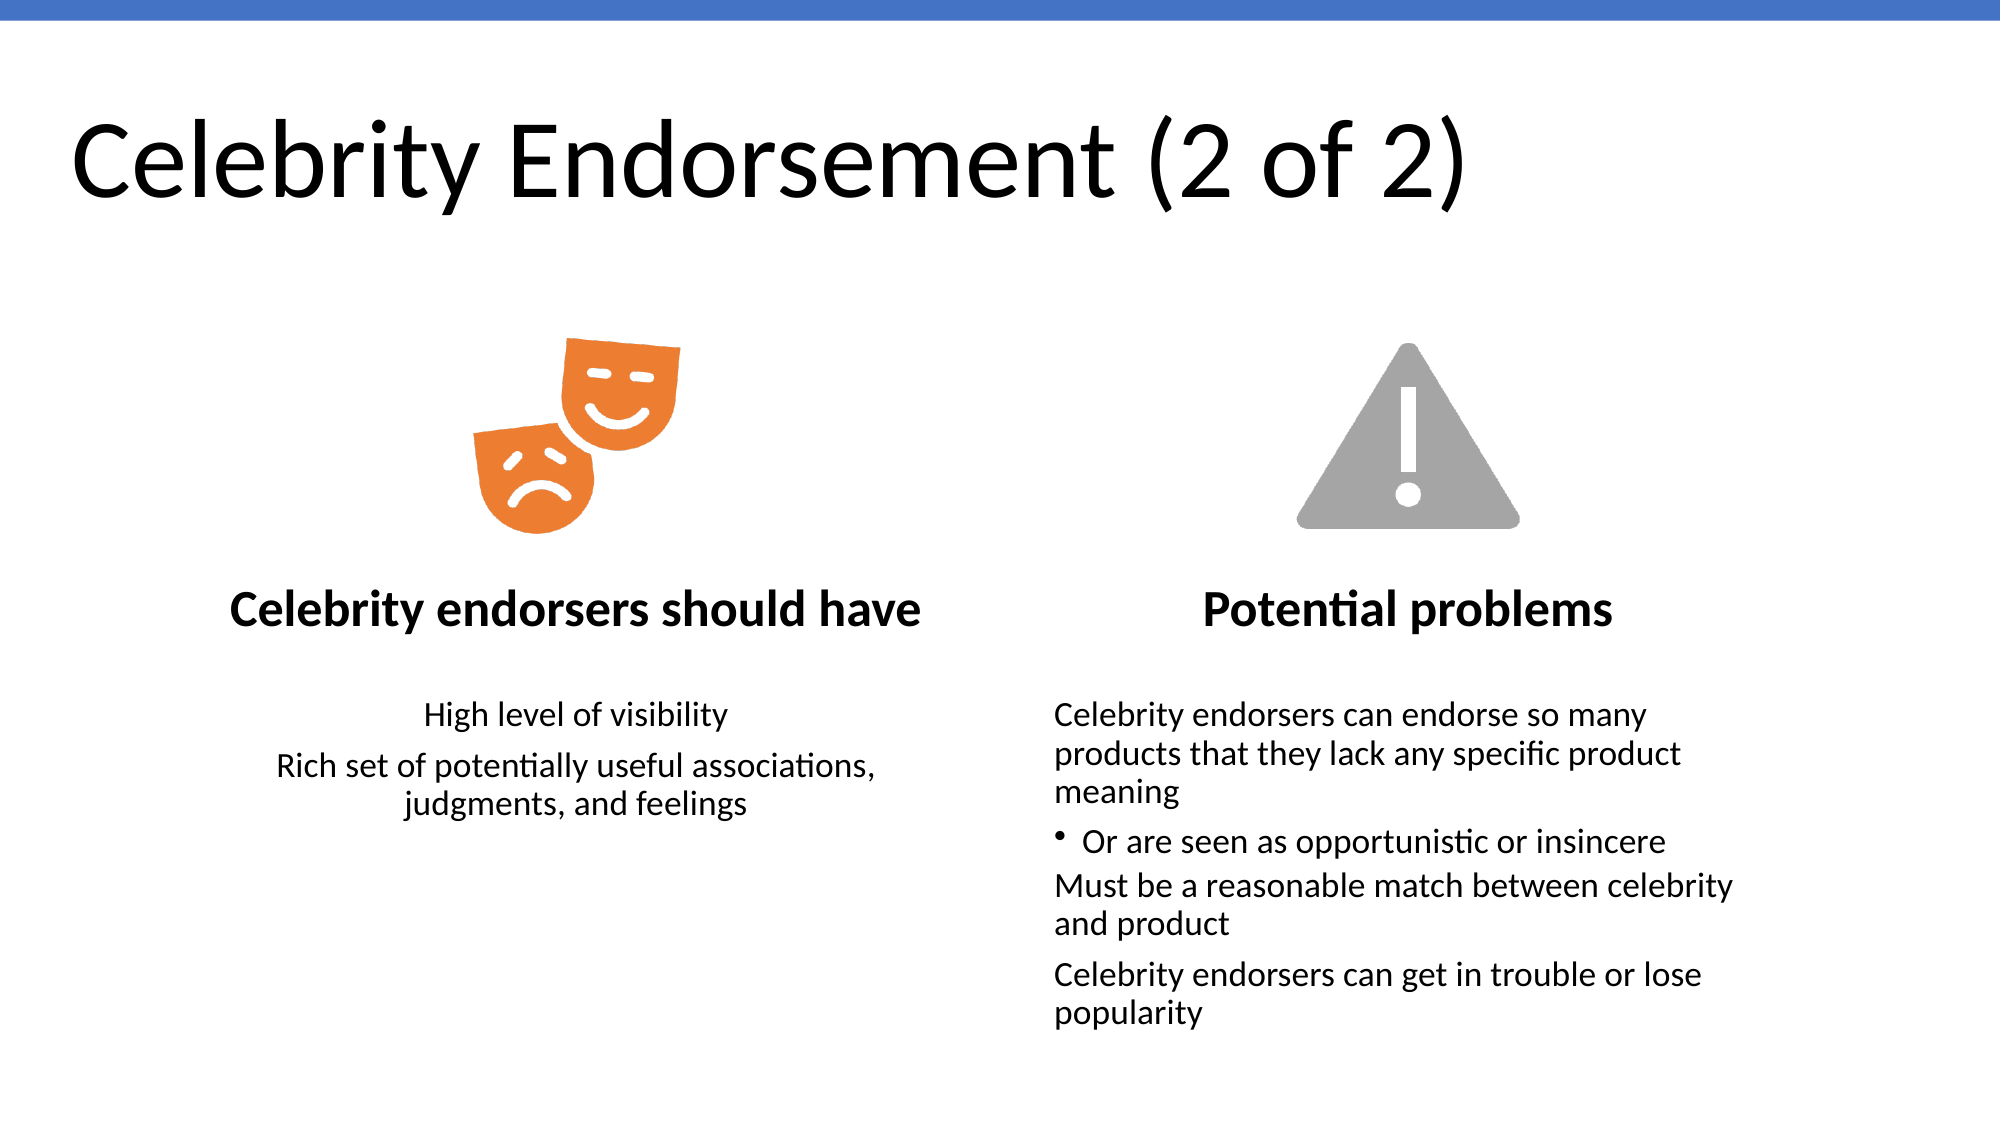

# Celebrity Endorsement (2 of 2)
Celebrity endorsers should have
High level of visibility
Rich set of potentially useful associations, judgments, and feelings
Potential problems
Celebrity endorsers can endorse so many products that they lack any specific product meaning
Or are seen as opportunistic or insincere
Must be a reasonable match between celebrity and product
Celebrity endorsers can get in trouble or lose popularity